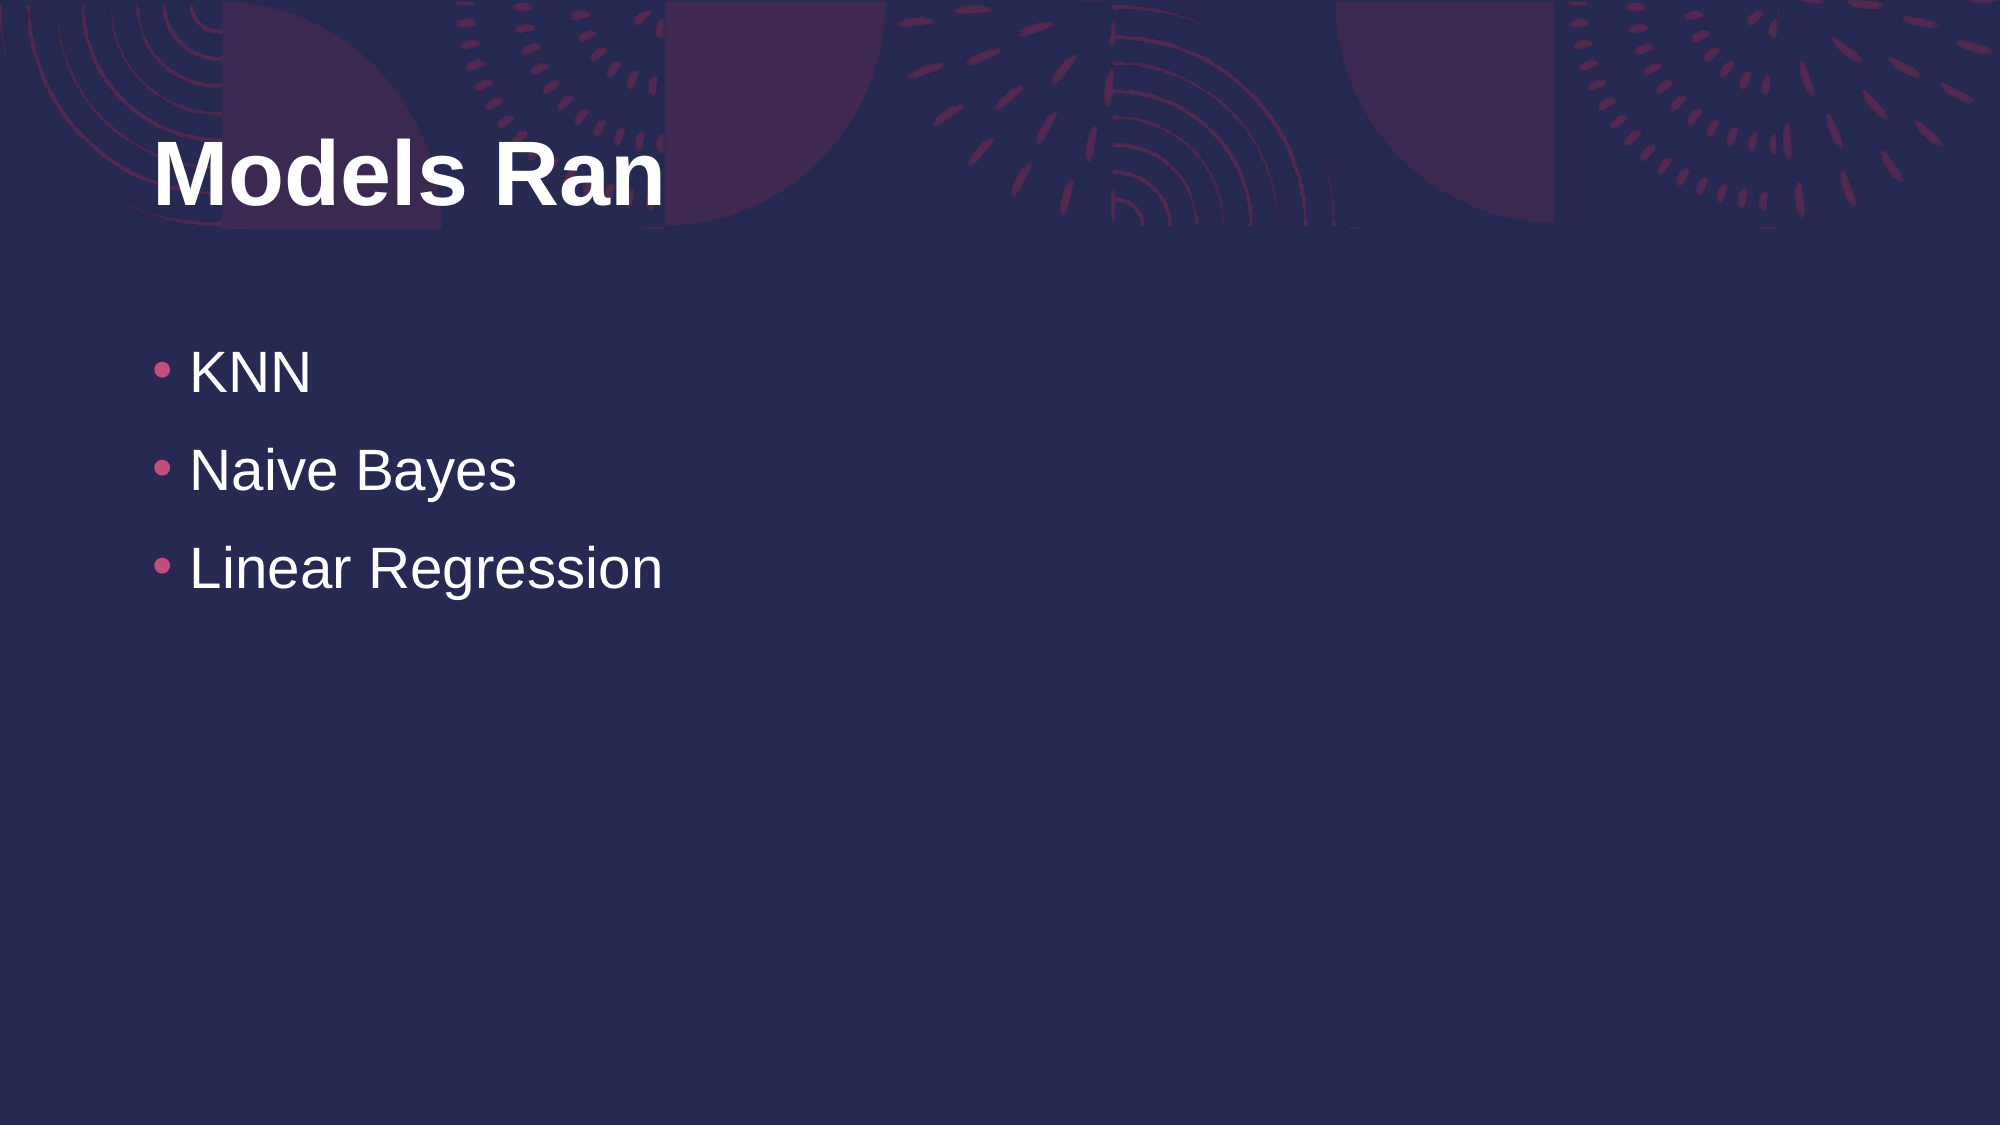

# Models Ran
KNN
Naive Bayes
Linear Regression